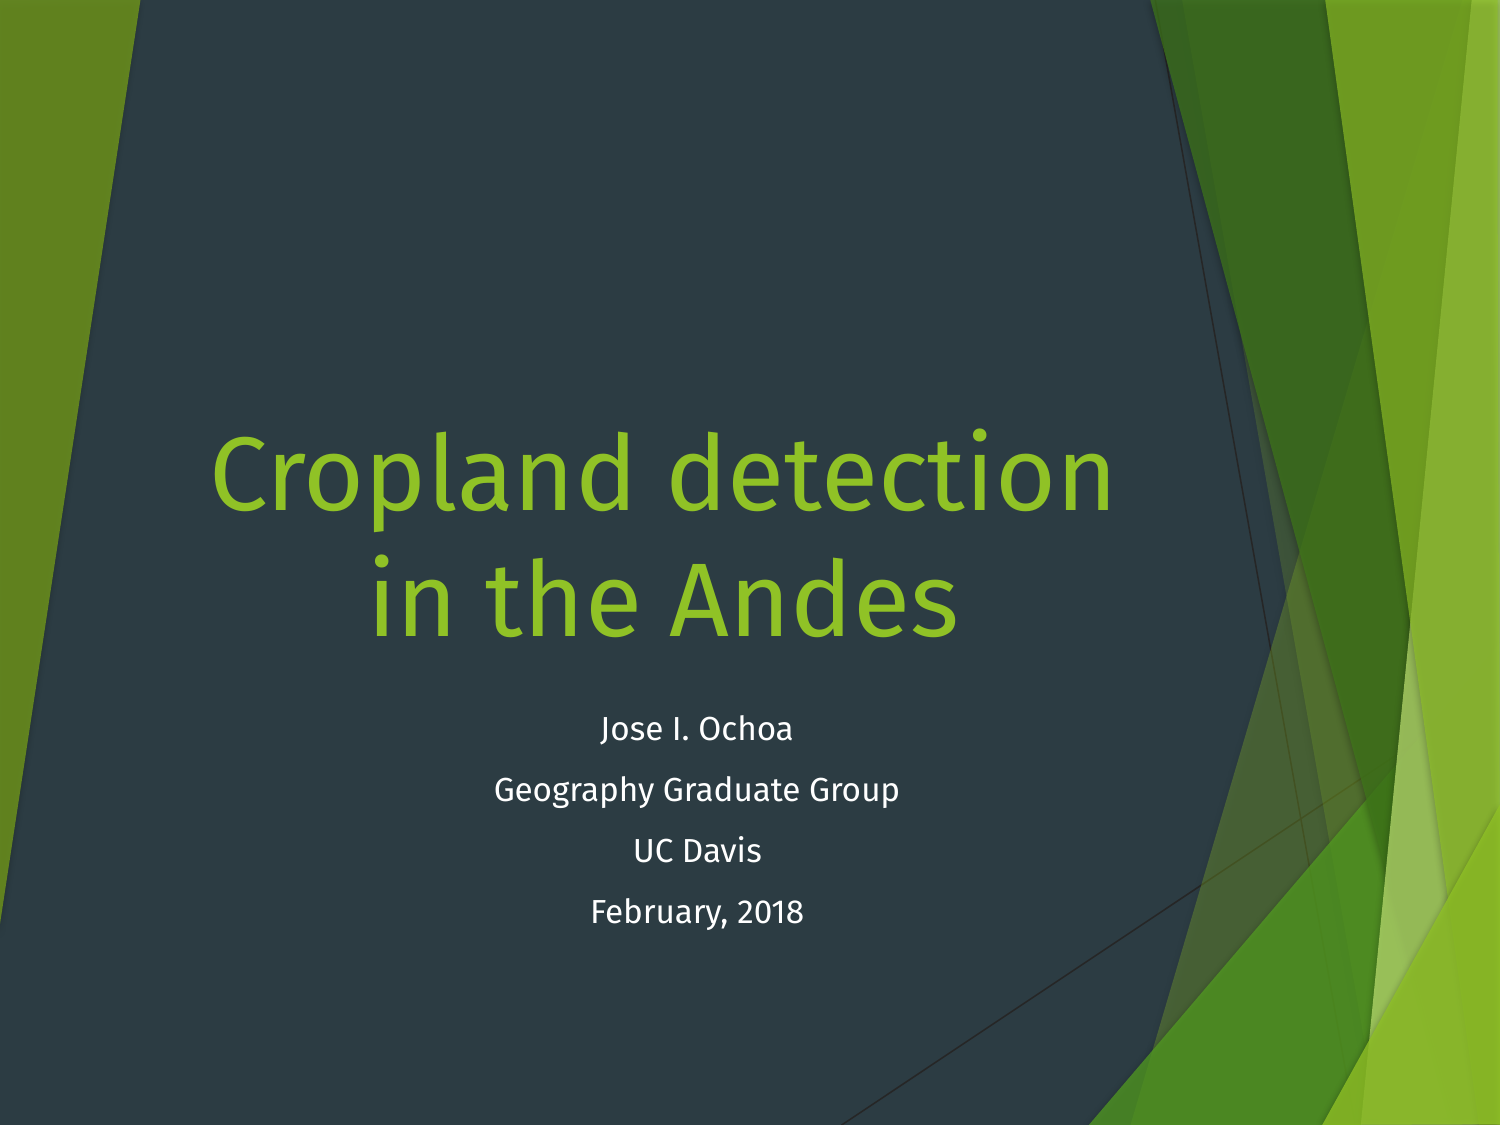

# Cropland detection in the Andes
Jose I. Ochoa
Geography Graduate Group
UC Davis
February, 2018